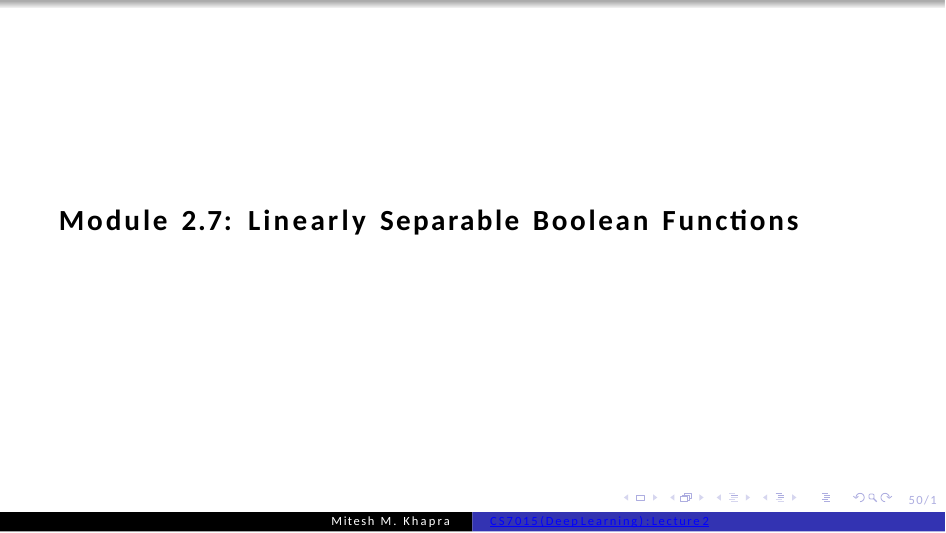

Module 2.7: Linearly Separable Boolean Functions
50/1

Mitesh M. Khapra
CS7015 (Deep Learning) : Lecture 2